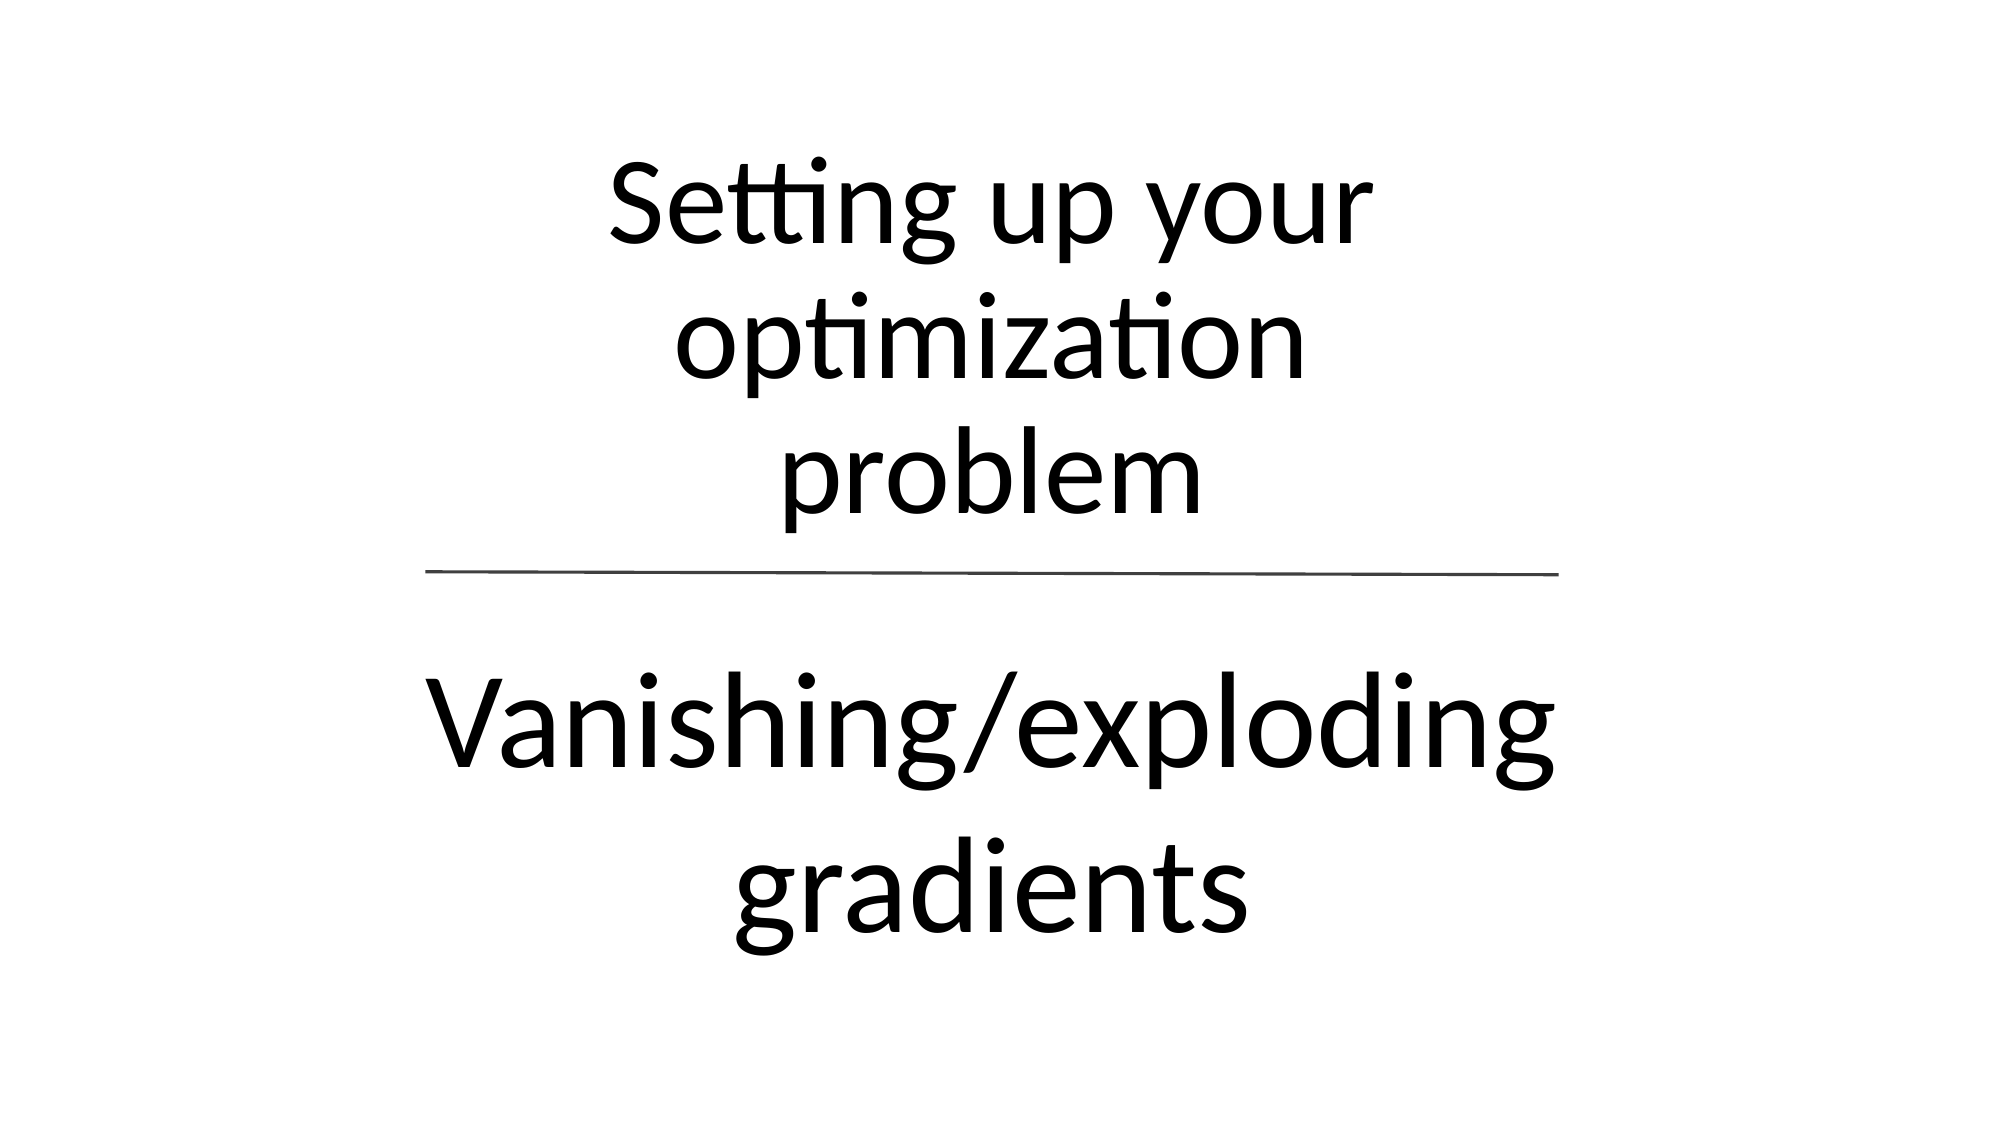

Setting up your optimization problem
Vanishing/exploding
gradients